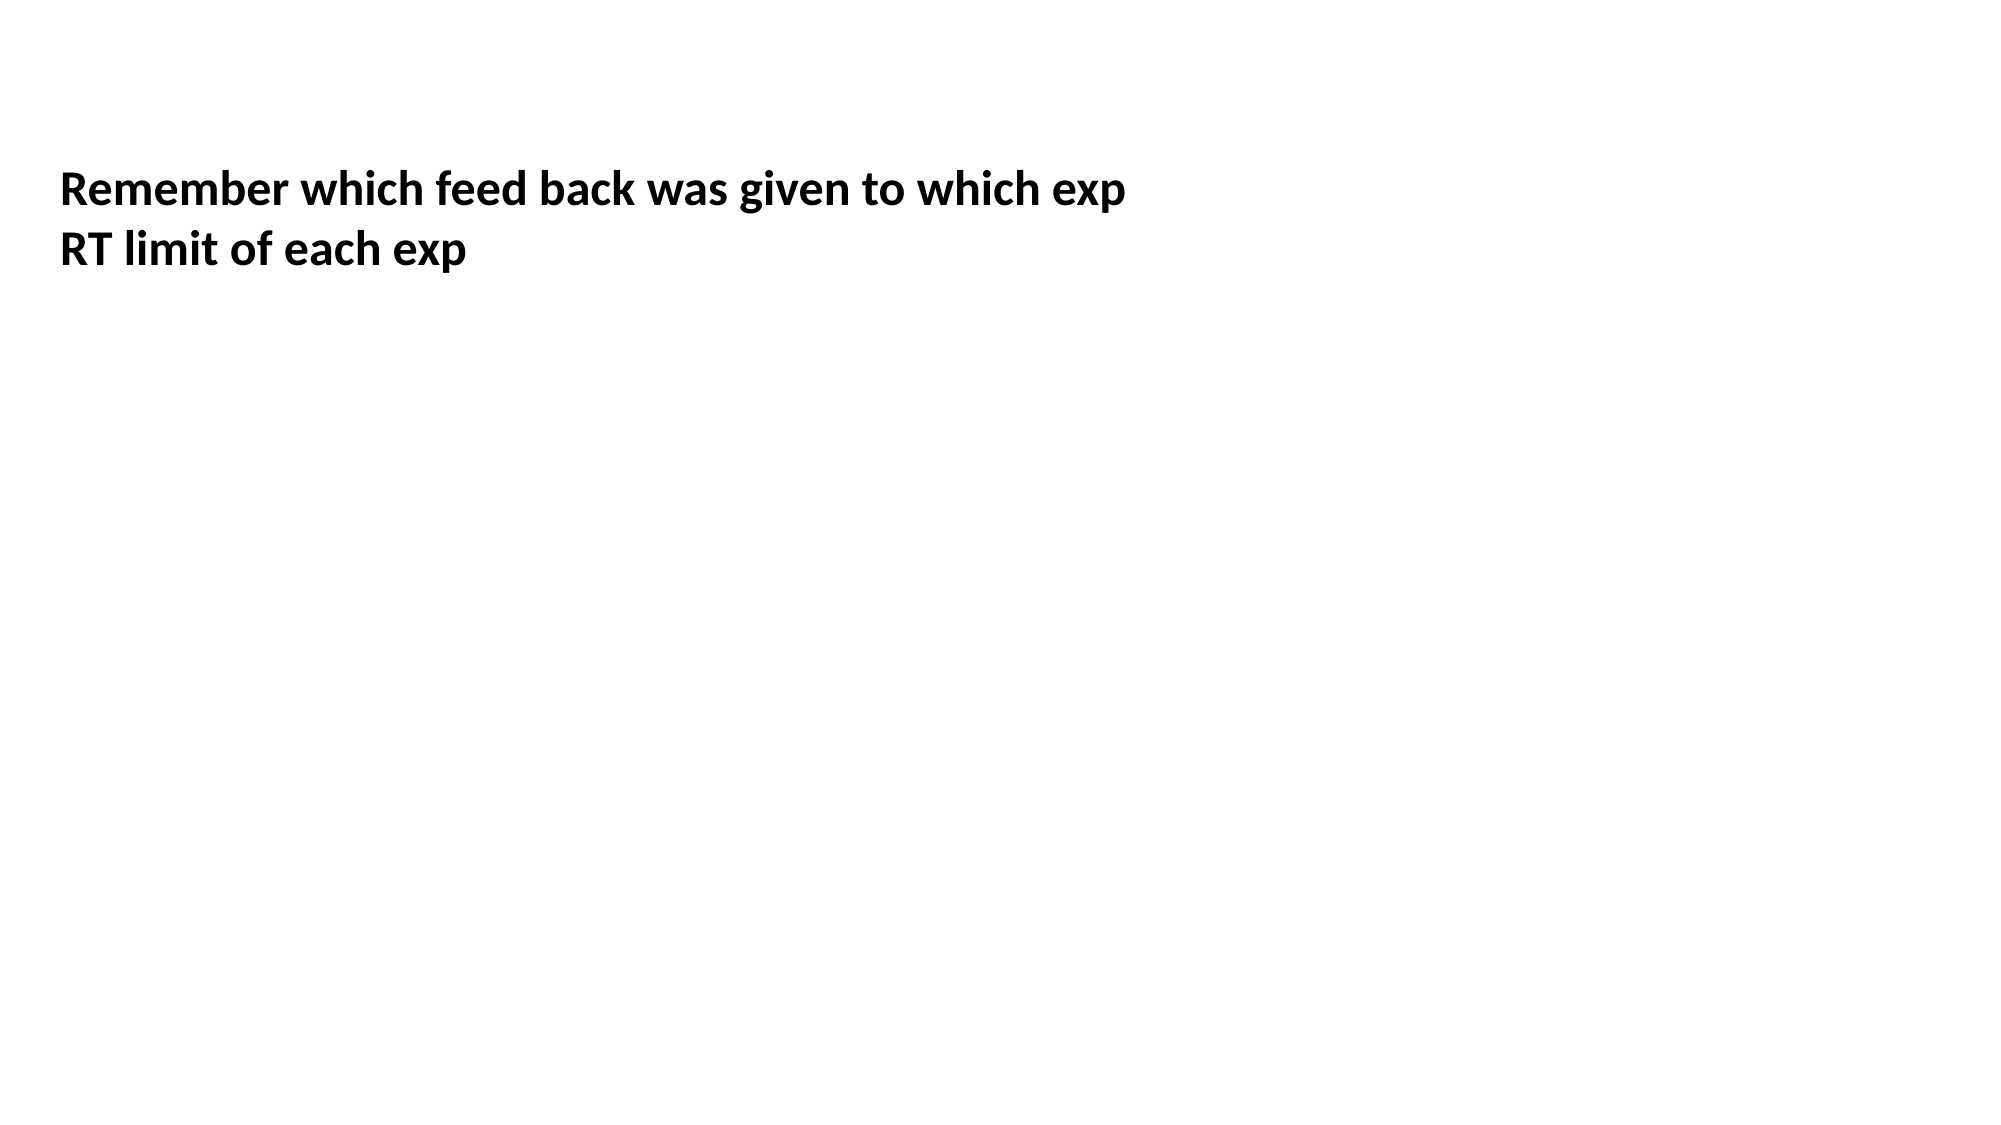

Remember which feed back was given to which exp
RT limit of each exp